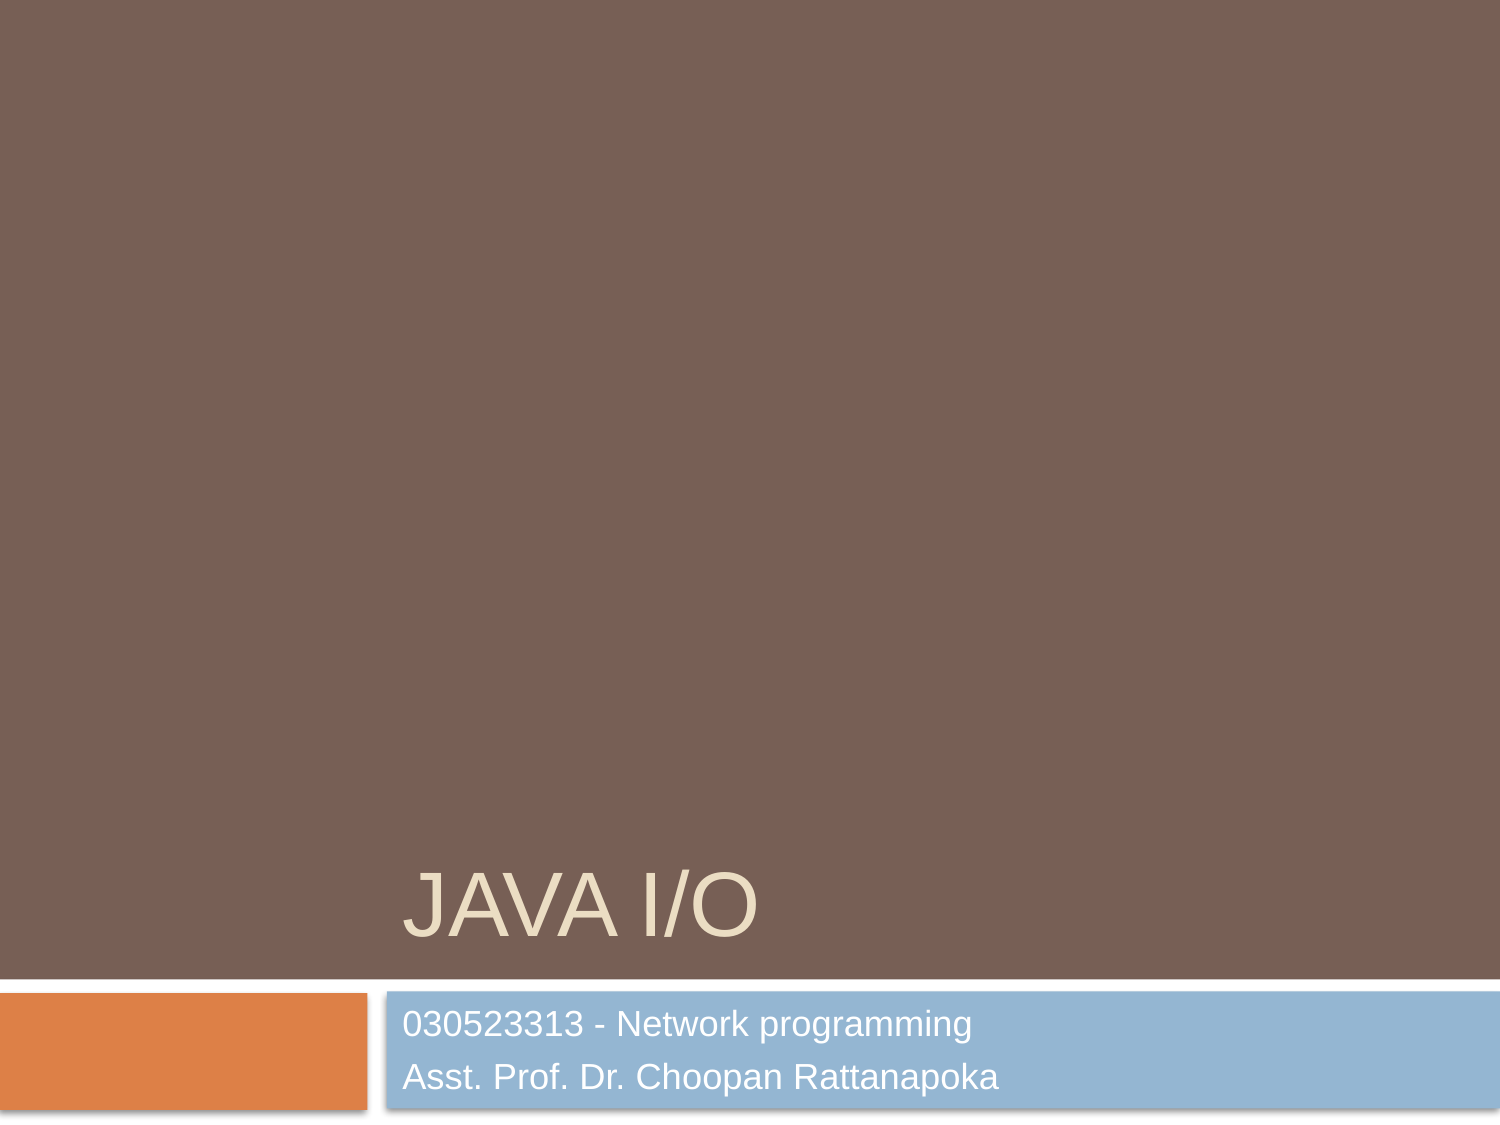

# Java I/O
030523313 - Network programming
Asst. Prof. Dr. Choopan Rattanapoka